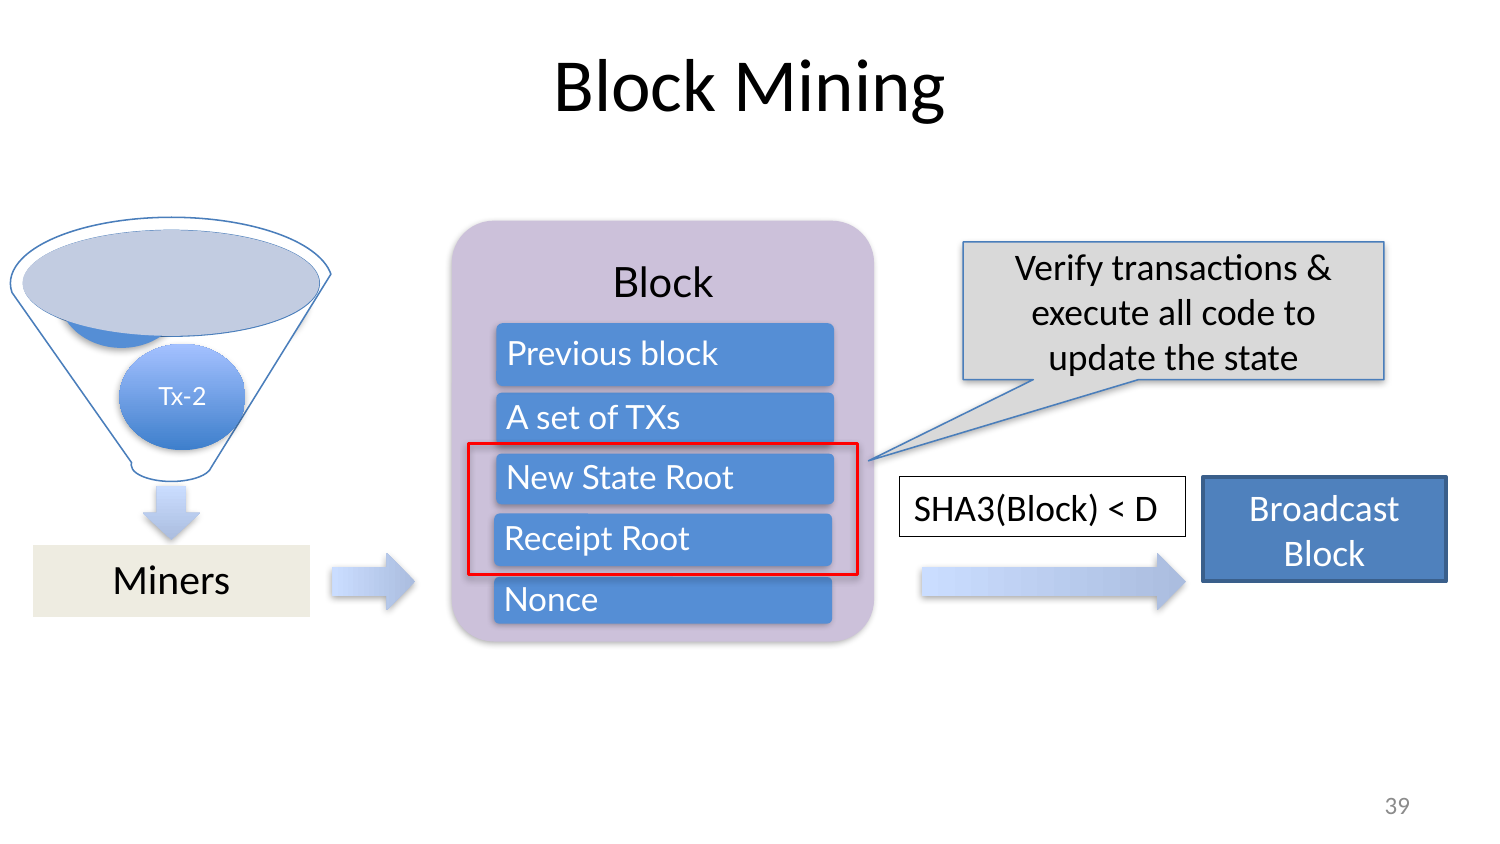

# Block Mining

Block
A set of TXs
Previous block
New State Root
Receipt Root
Nonce

Tx-1
Tx-n
Verify transactions & execute all code to update the state
Tx-2

SHA3(Block) < D
Broadcast Block

Miners
39